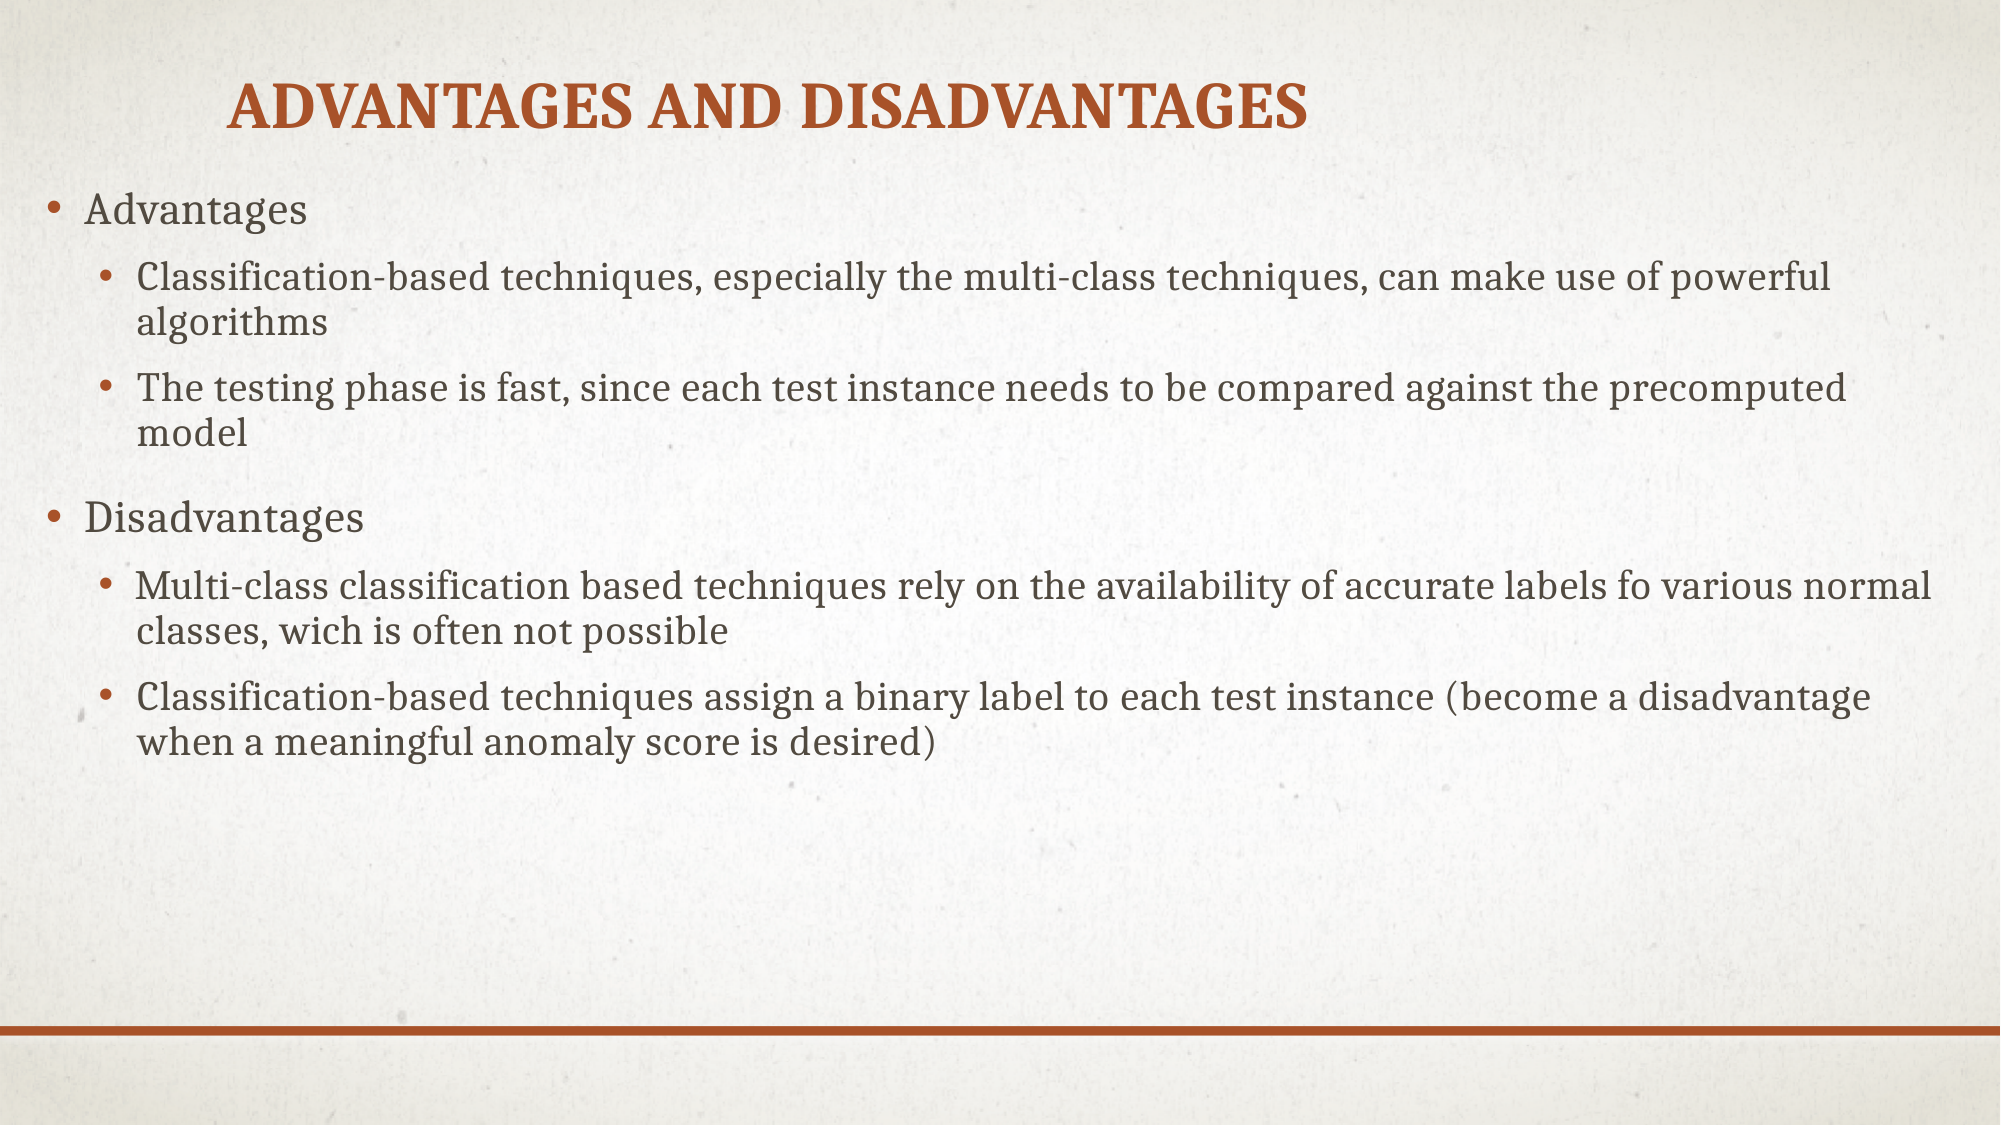

# Advantages and disadvantages
Advantages
Classification-based techniques, especially the multi-class techniques, can make use of powerful algorithms
The testing phase is fast, since each test instance needs to be compared against the precomputed model
Disadvantages
Multi-class classification based techniques rely on the availability of accurate labels fo various normal classes, wich is often not possible
Classification-based techniques assign a binary label to each test instance (become a disadvantage when a meaningful anomaly score is desired)